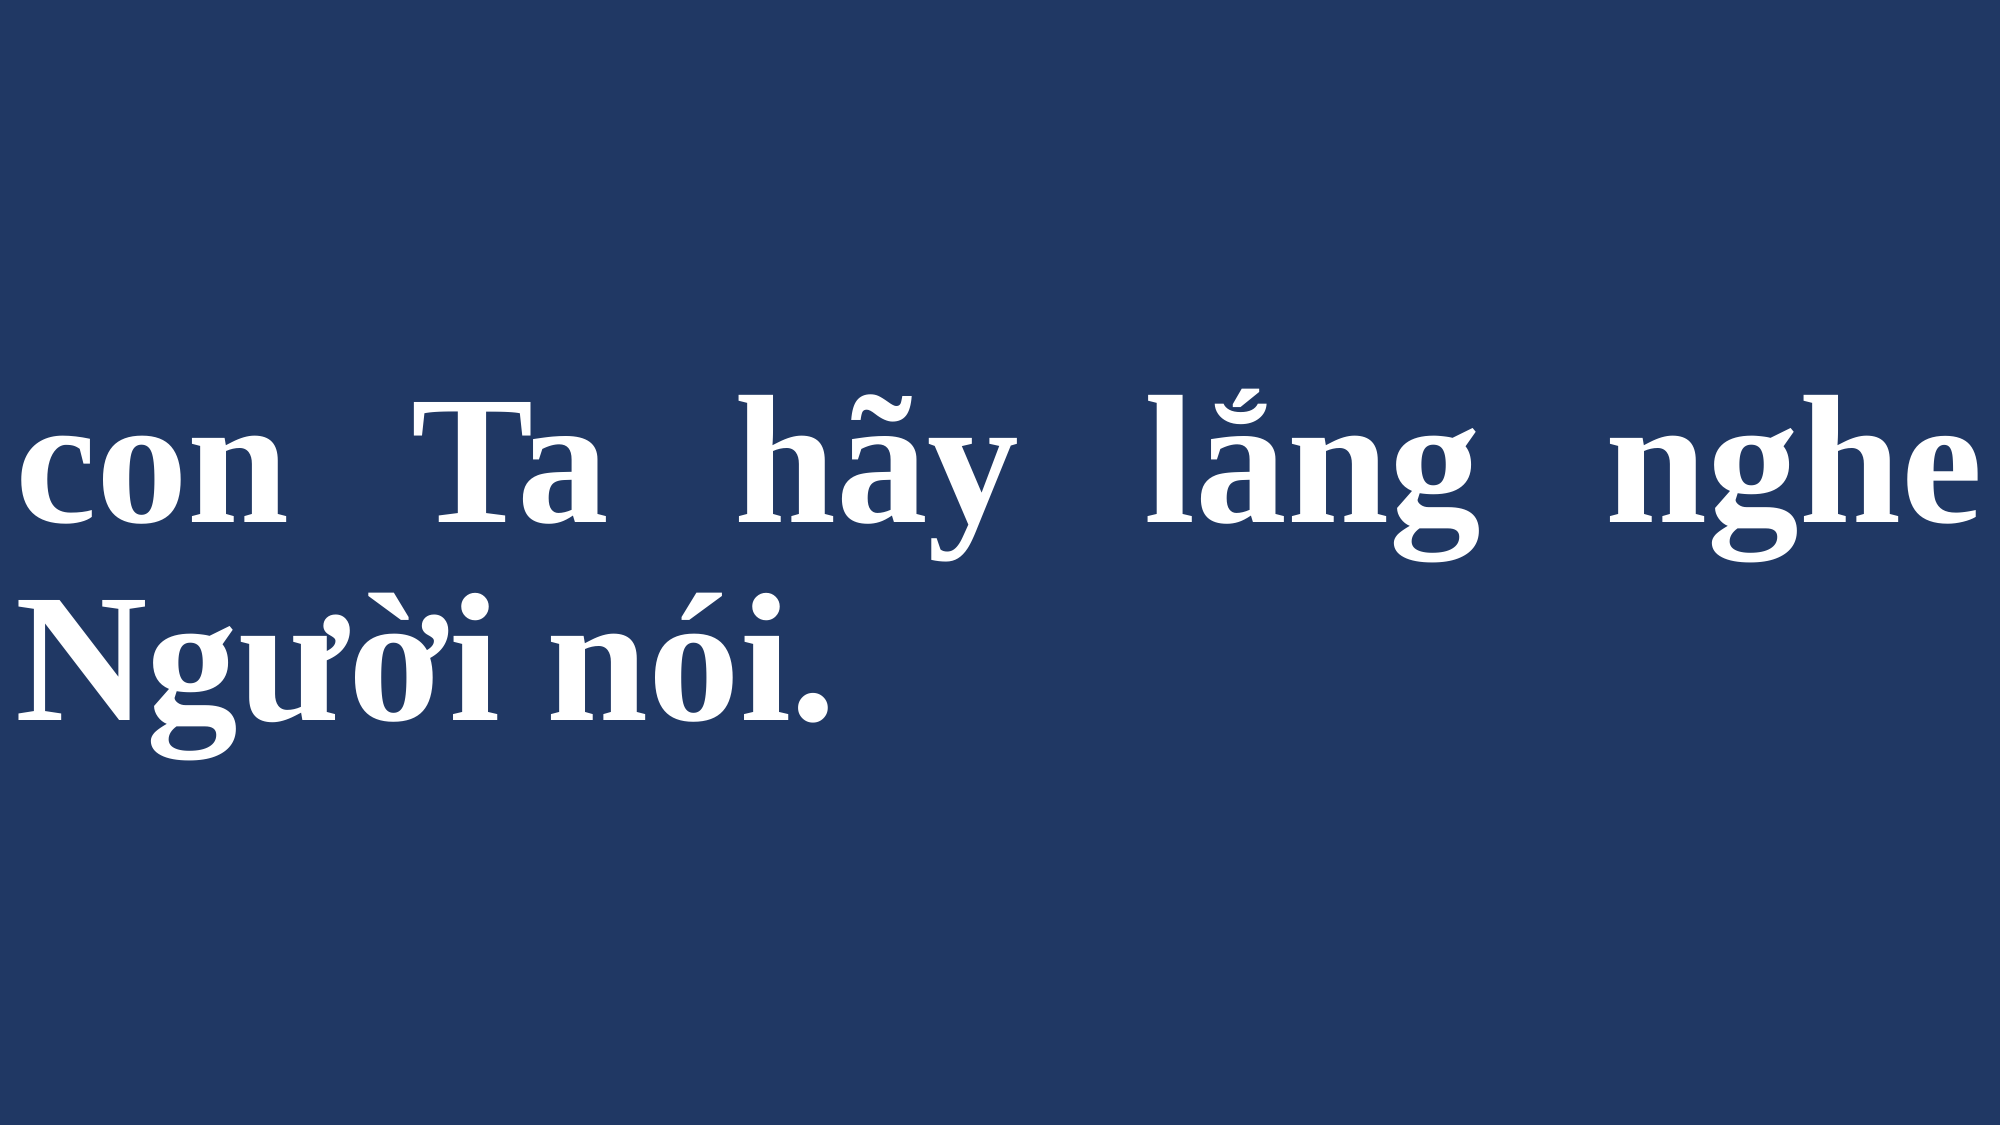

# con Ta hãy lắng nghe Người nói.